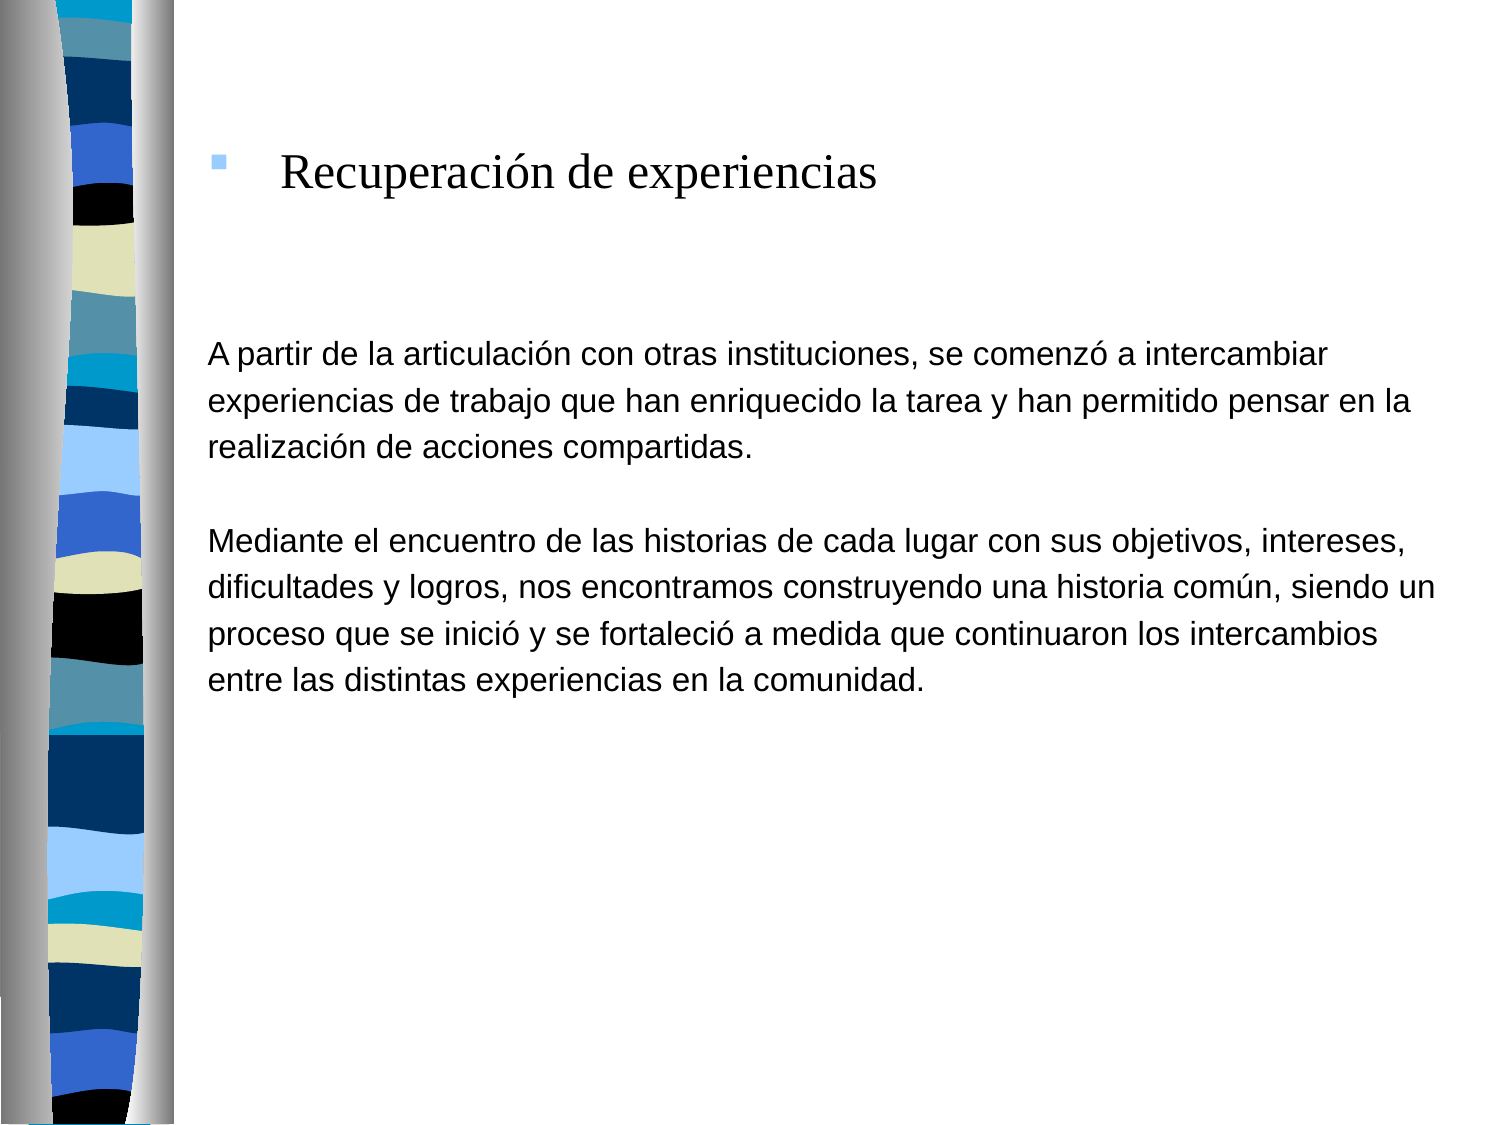

# Recuperación de experiencias
A partir de la articulación con otras instituciones, se comenzó a intercambiar
experiencias de trabajo que han enriquecido la tarea y han permitido pensar en la
realización de acciones compartidas.

Mediante el encuentro de las historias de cada lugar con sus objetivos, intereses,
dificultades y logros, nos encontramos construyendo una historia común, siendo un
proceso que se inició y se fortaleció a medida que continuaron los intercambios
entre las distintas experiencias en la comunidad.